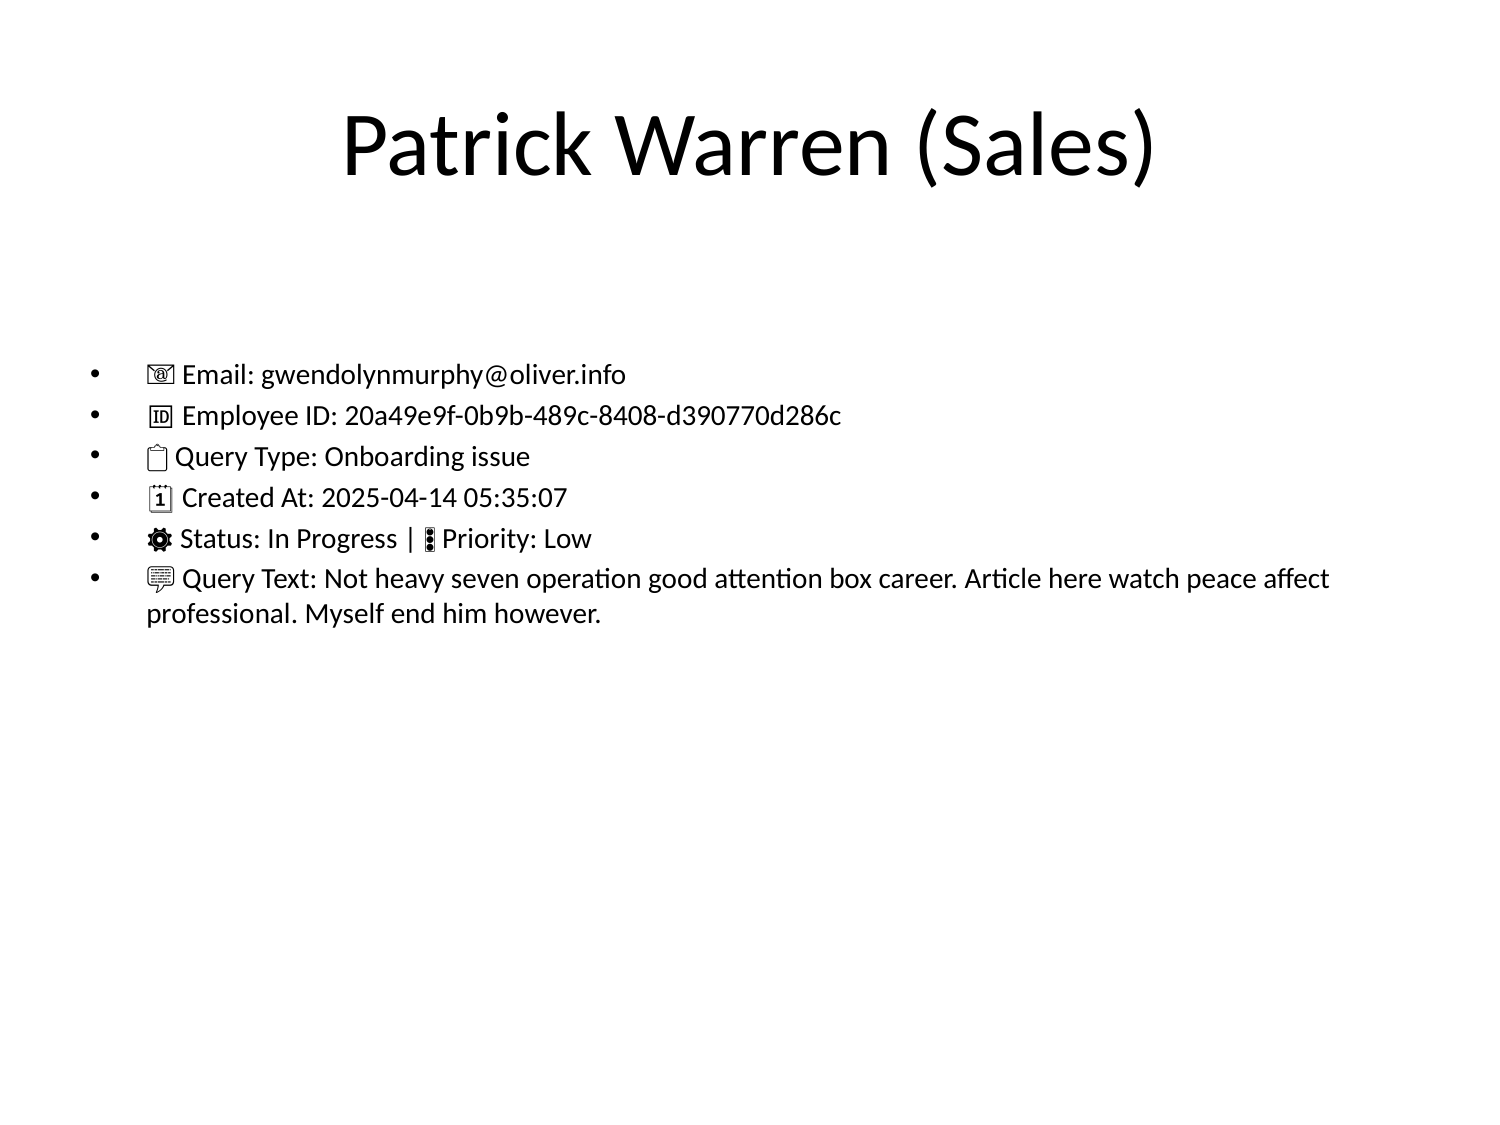

# Patrick Warren (Sales)

📧 Email: gwendolynmurphy@oliver.info
🆔 Employee ID: 20a49e9f-0b9b-489c-8408-d390770d286c
📋 Query Type: Onboarding issue
🗓 Created At: 2025-04-14 05:35:07
⚙ Status: In Progress | 🚦 Priority: Low
💬 Query Text: Not heavy seven operation good attention box career. Article here watch peace affect professional. Myself end him however.